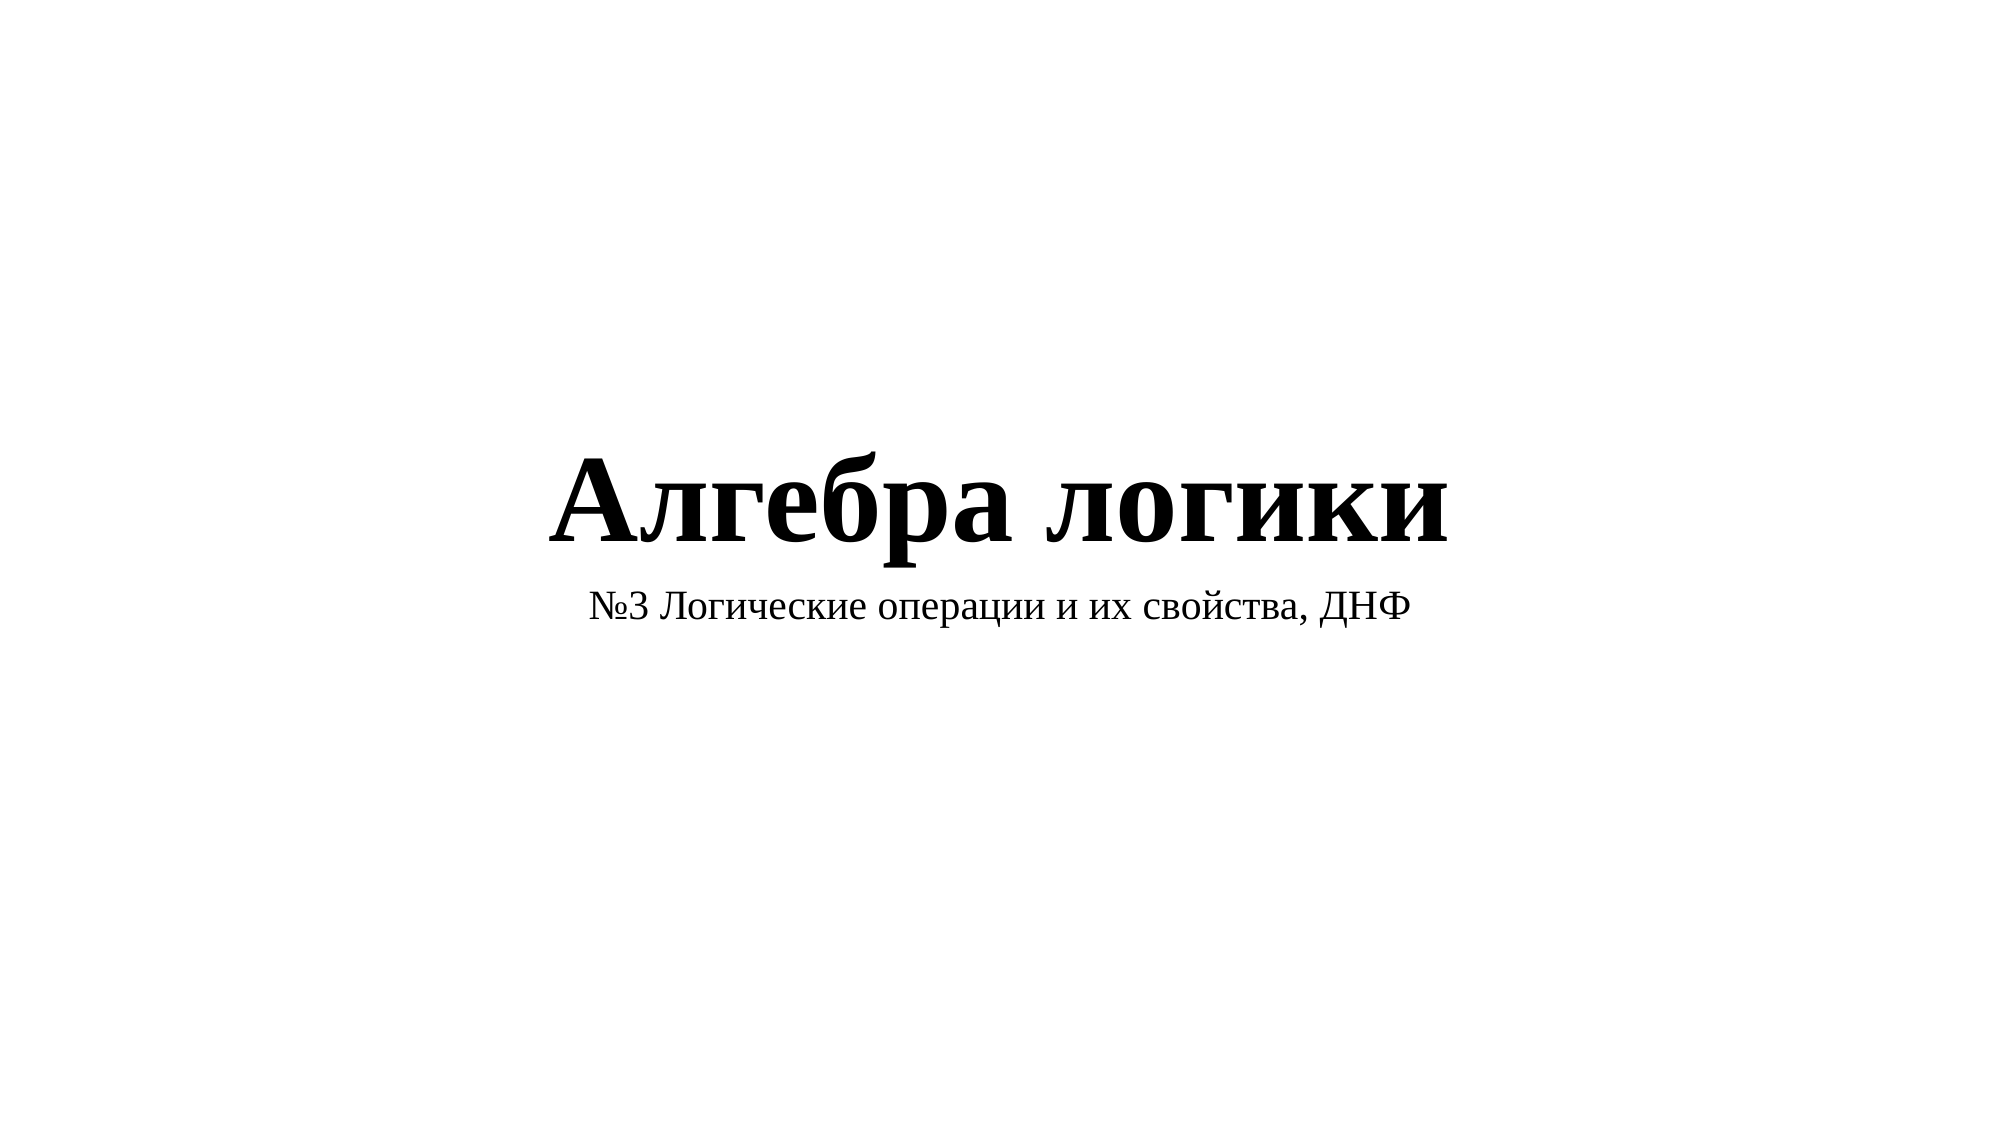

# Алгебра логики
№3 Логические операции и их свойства, ДНФ